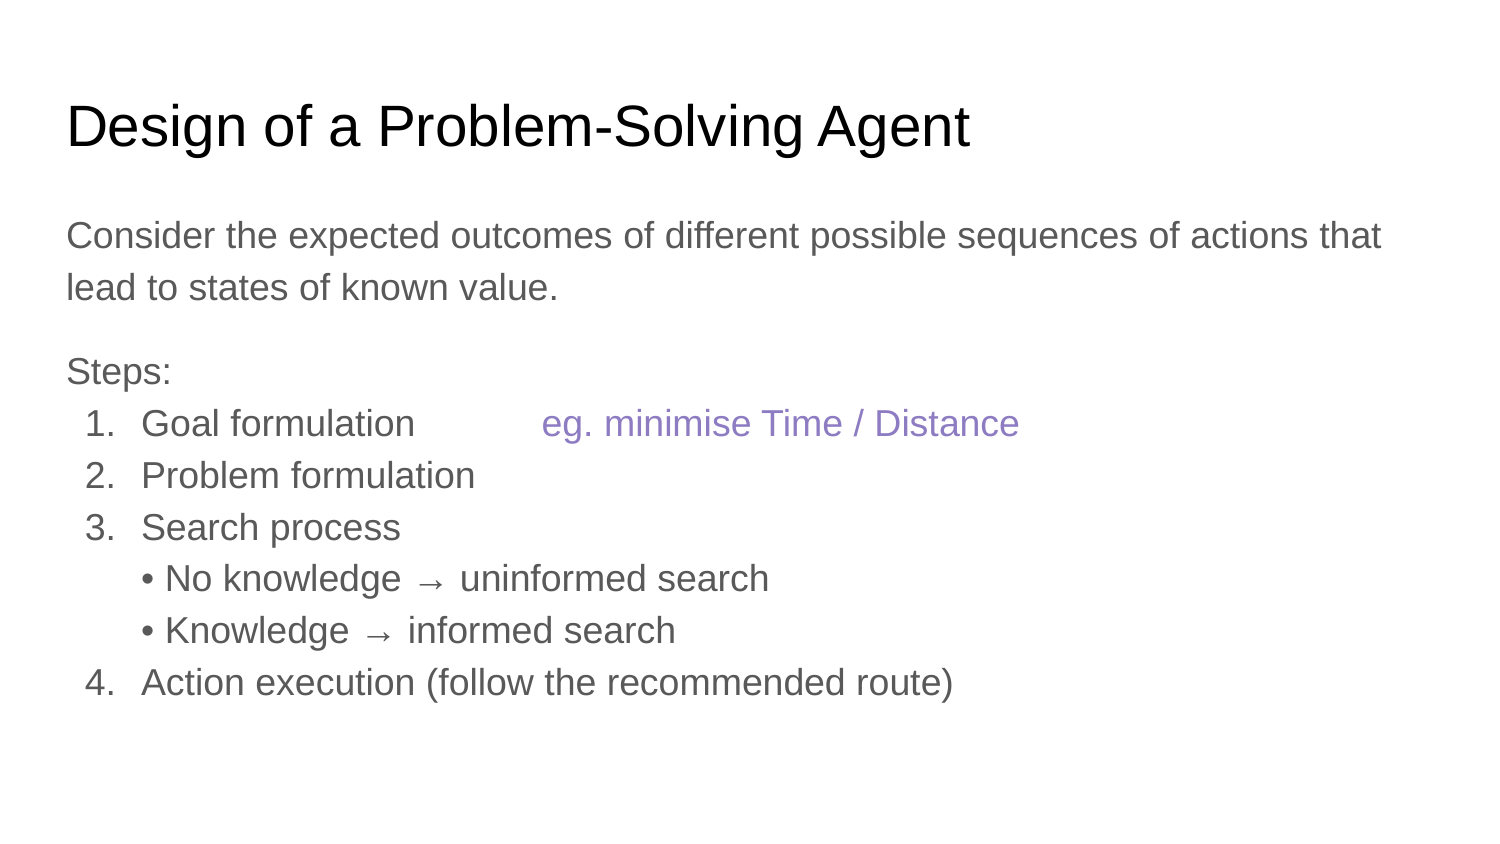

# Design of a Problem-Solving Agent
Consider the expected outcomes of different possible sequences of actions that lead to states of known value.
Steps:
Goal formulation            eg. minimise Time / Distance
Problem formulation
Search process
• No knowledge → uninformed search
• Knowledge → informed search
Action execution (follow the recommended route)